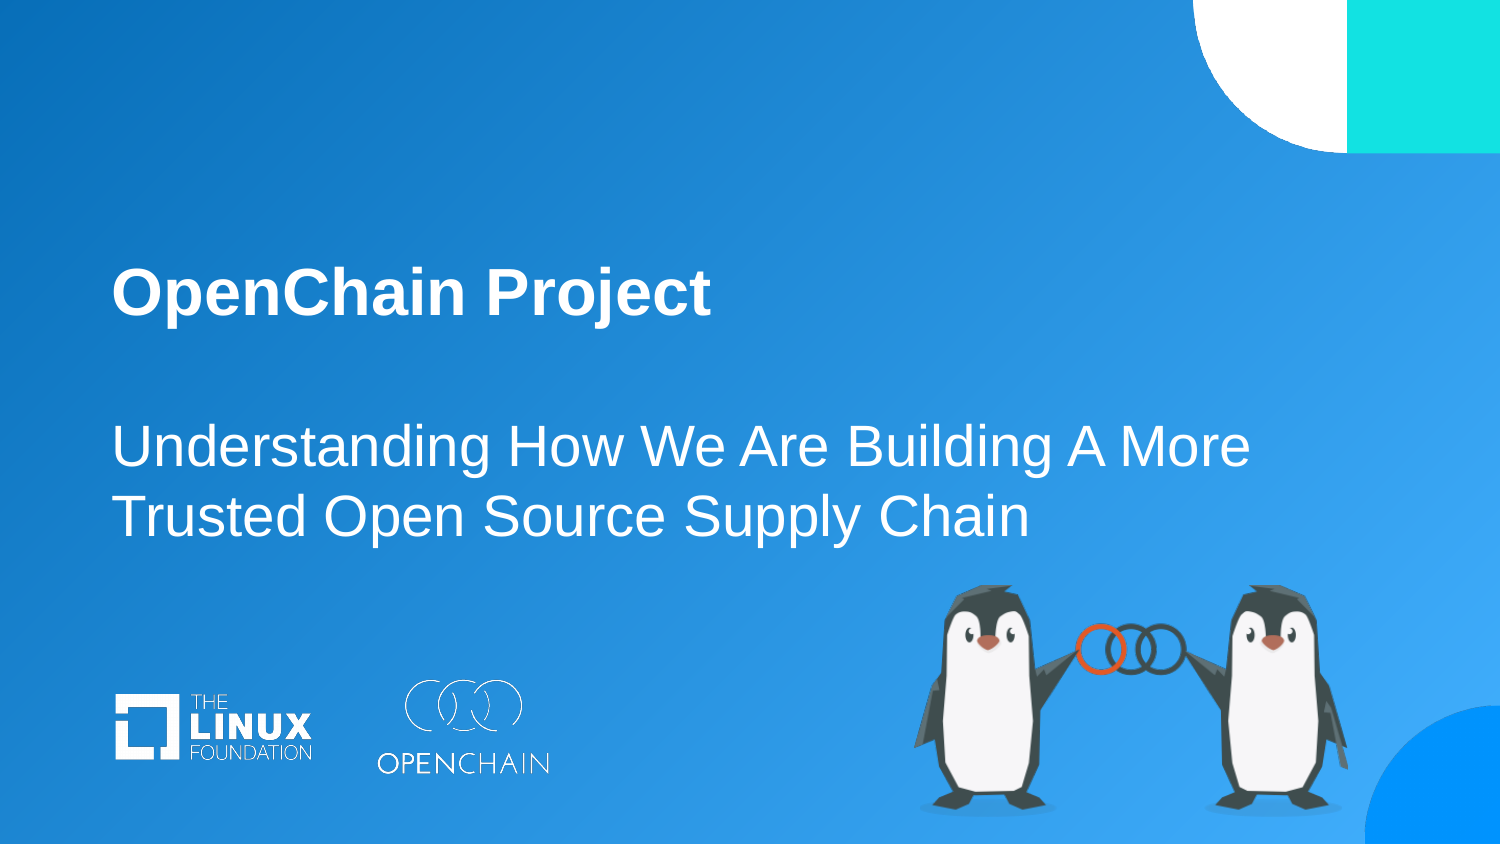

# OpenChain Project Understanding How We Are Building A More Trusted Open Source Supply Chain